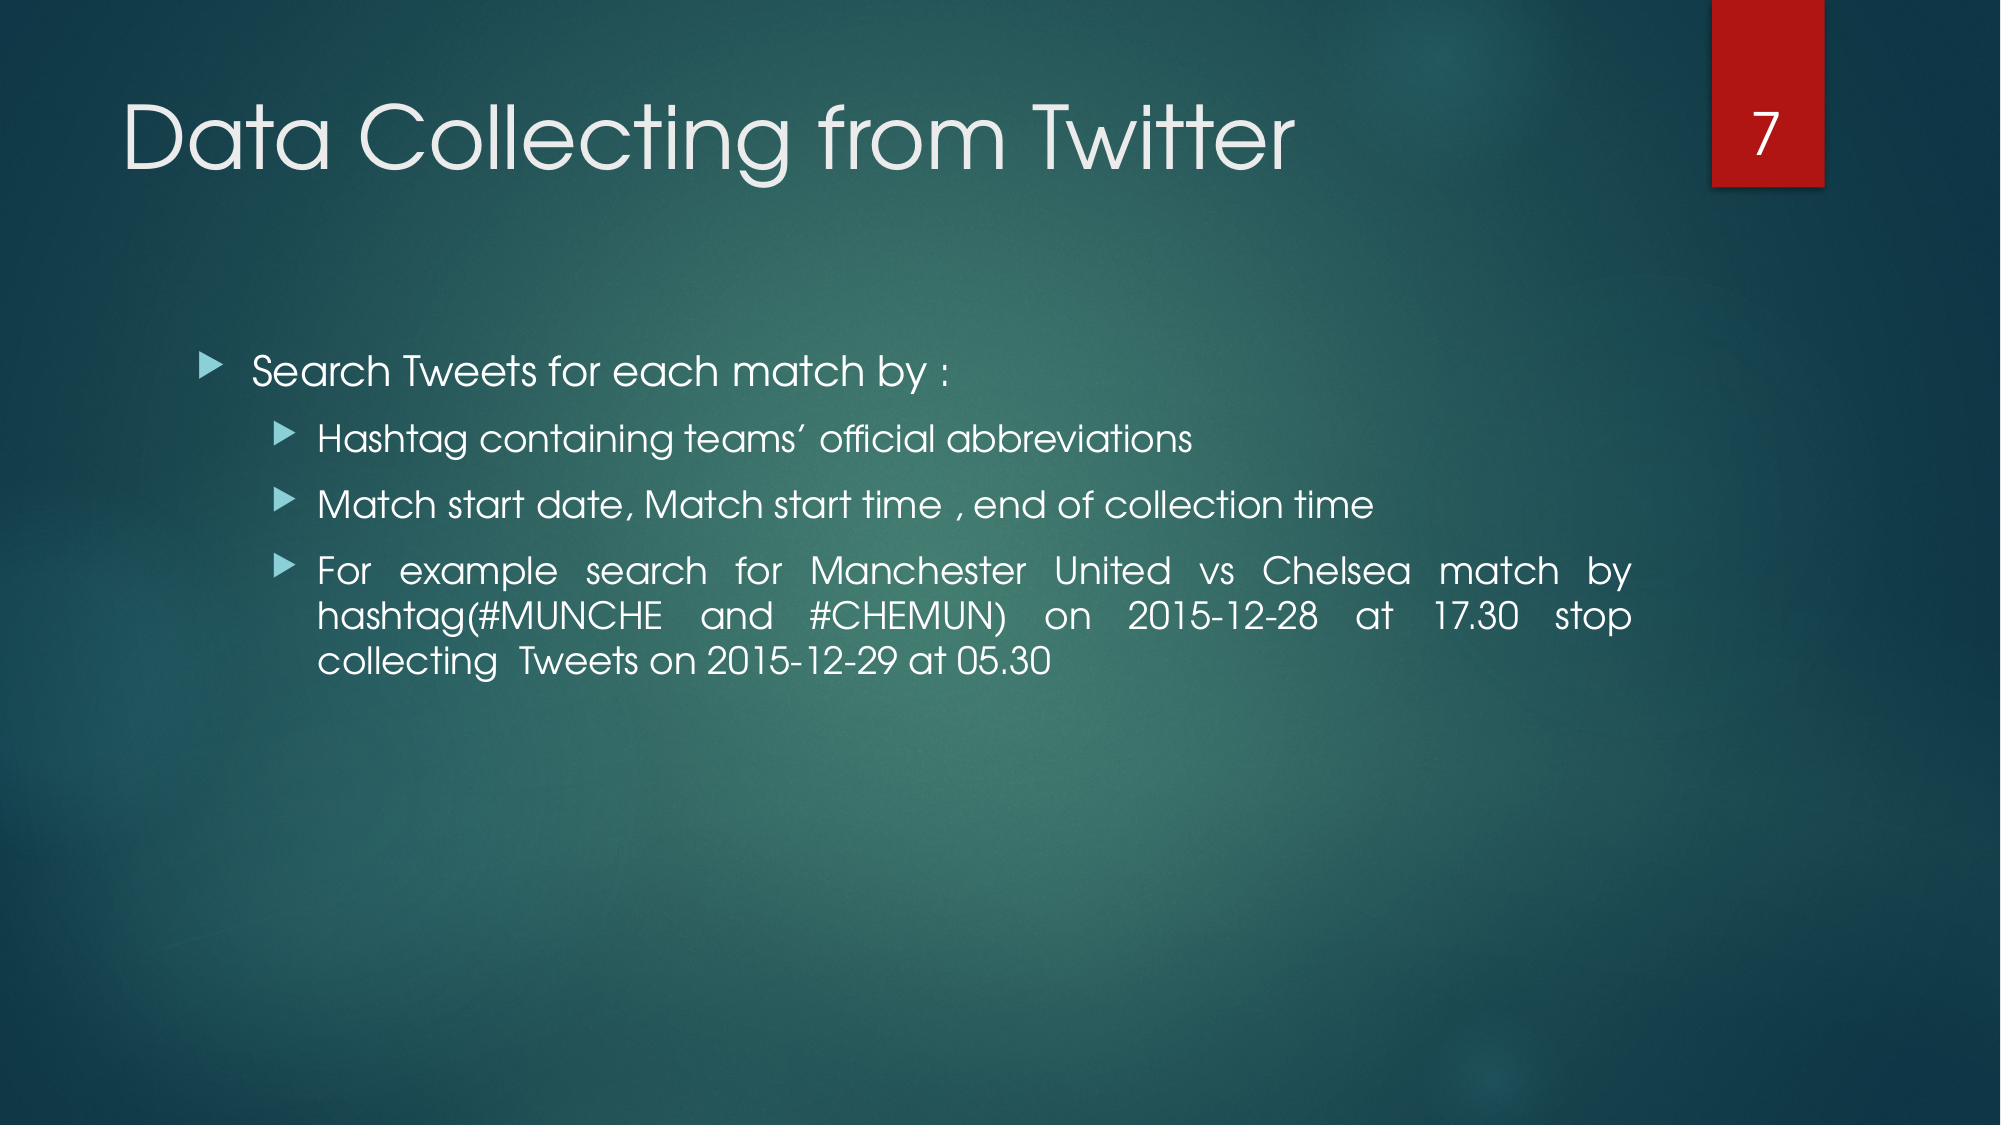

7
# Data Collecting from Twitter
Search Tweets for each match by :
Hashtag containing teams’ official abbreviations
Match start date, Match start time , end of collection time
For example search for Manchester United vs Chelsea match by hashtag(#MUNCHE and #CHEMUN) on 2015-12-28 at 17.30 stop collecting  Tweets on 2015-12-29 at 05.30